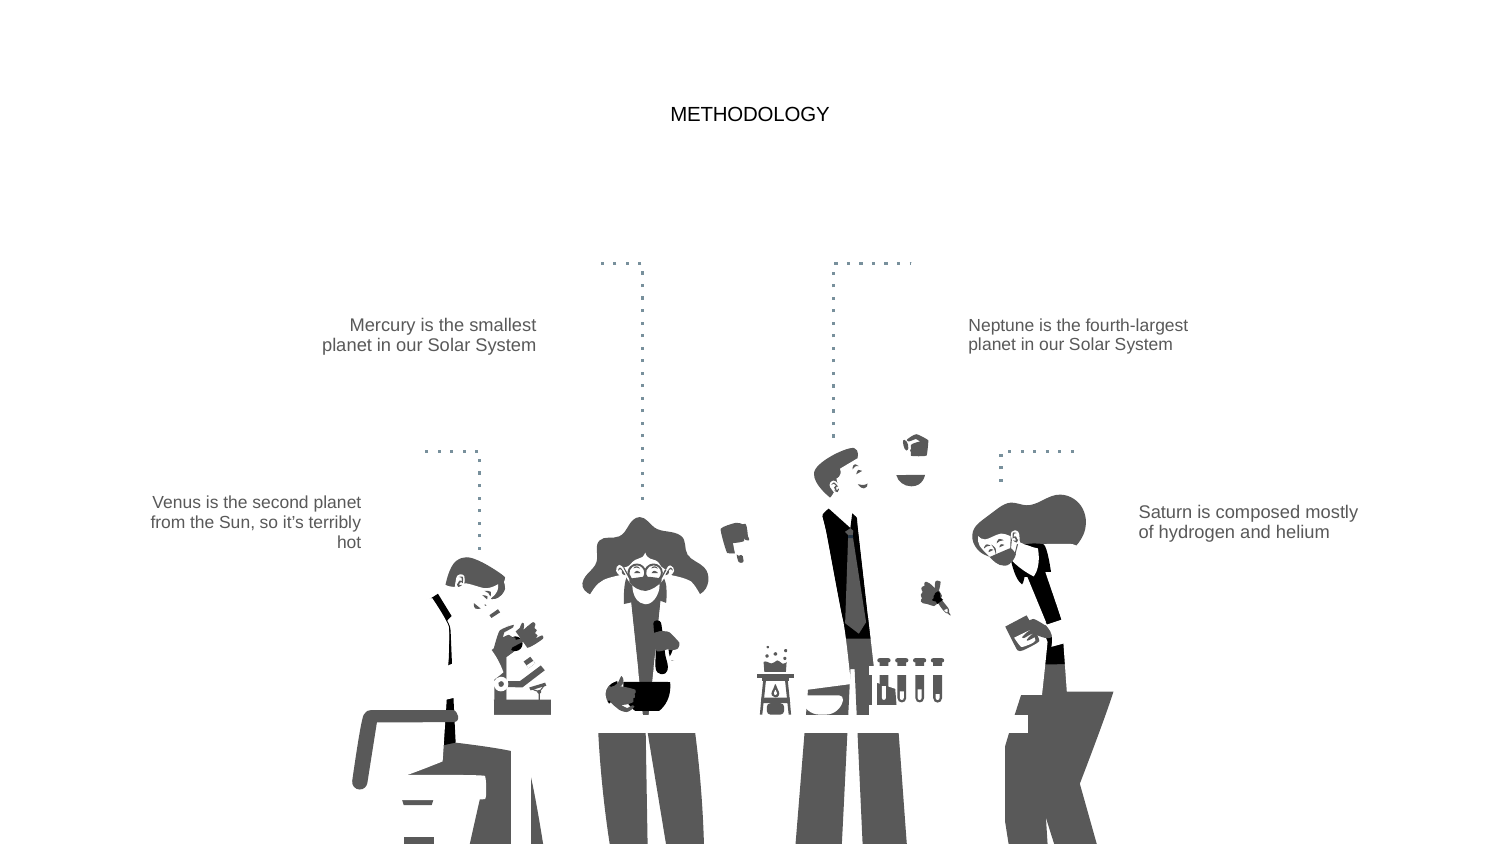

# METHODOLOGY
PHASE 2
PHASE 3

Mercury is the smallest planet in our Solar System
Neptune is the fourth-largest planet in our Solar System
PHASE 1
PHASE 4

Venus is the second planet from the Sun, so it’s terribly hot
Saturn is composed mostly of hydrogen and helium